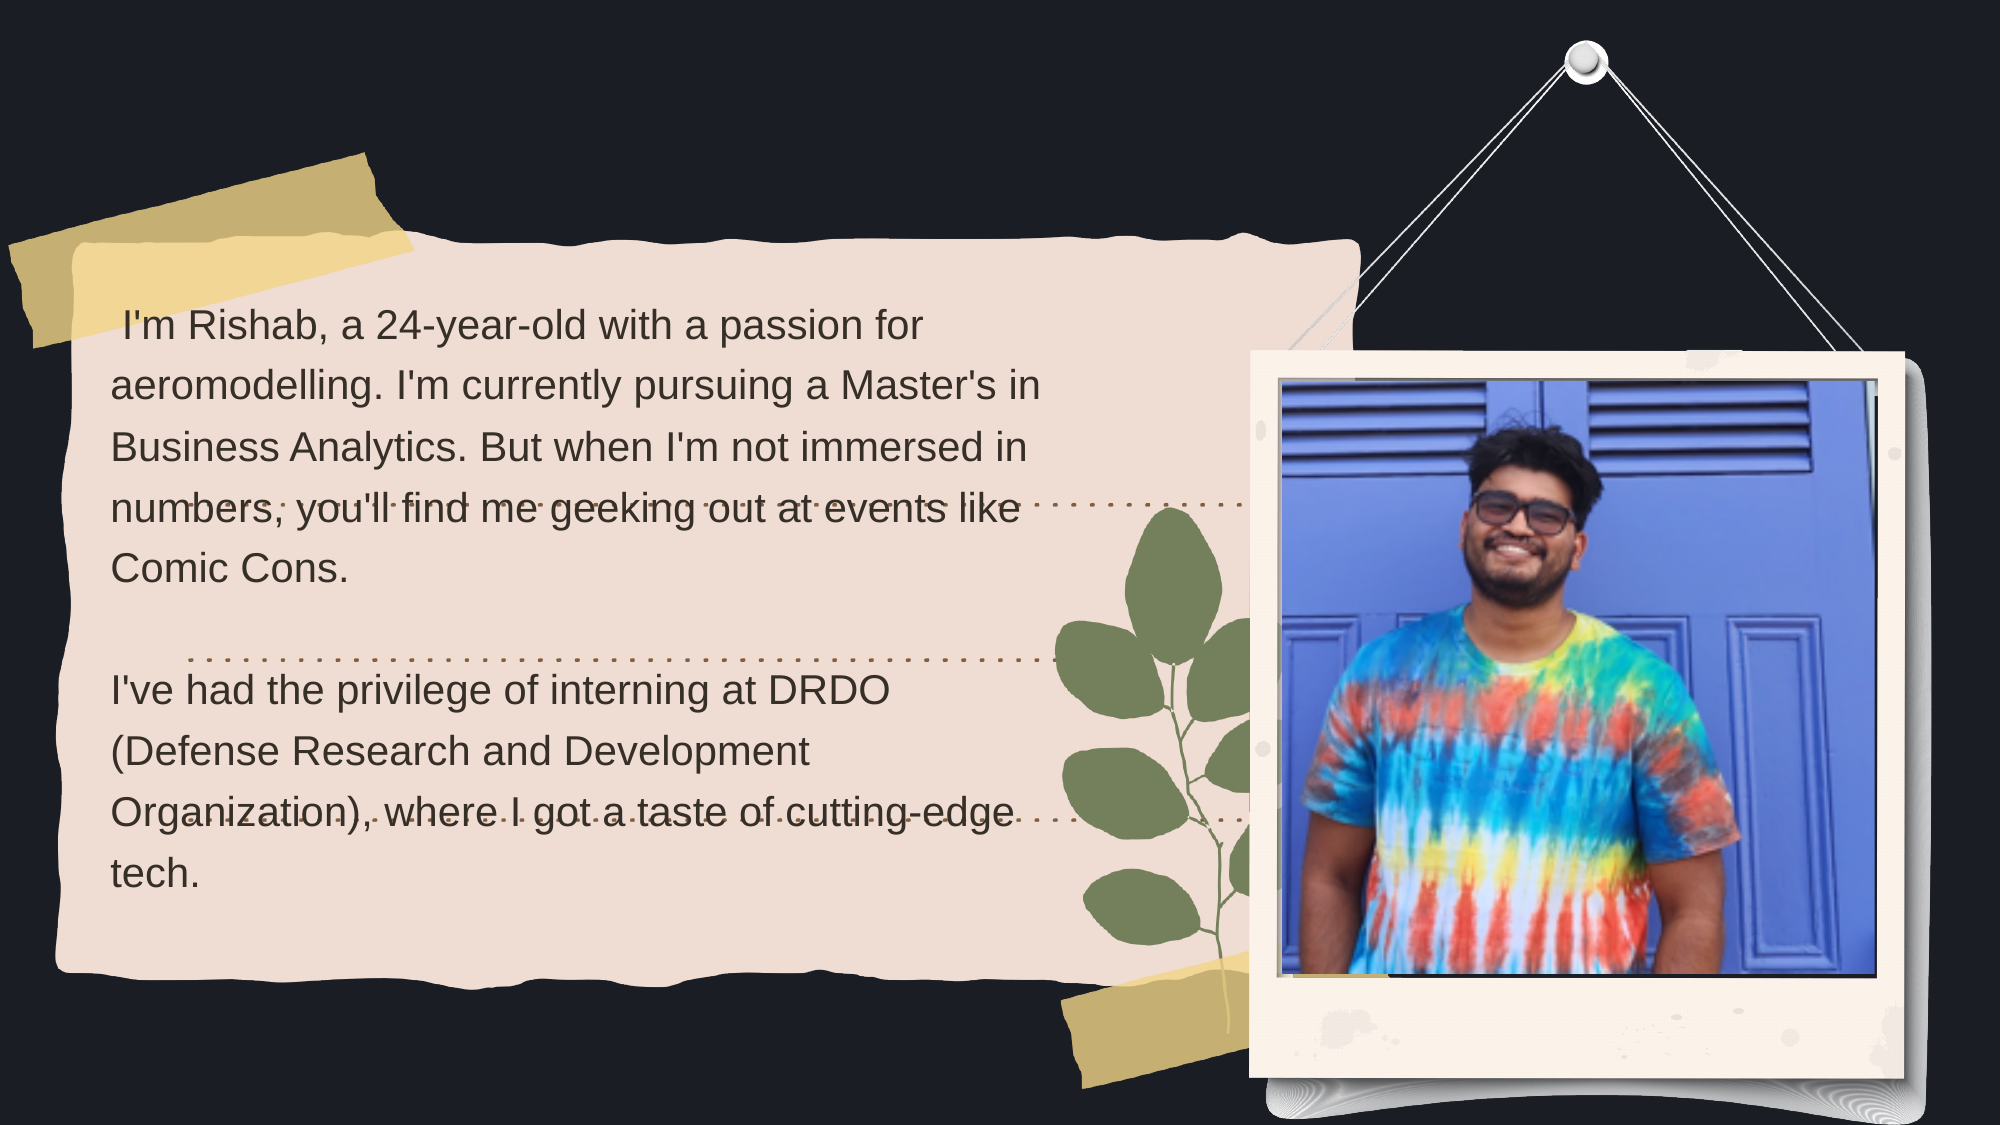

I'm Rishab, a 24-year-old with a passion for aeromodelling. I'm currently pursuing a Master's in Business Analytics. But when I'm not immersed in numbers, you'll find me geeking out at events like Comic Cons.

I've had the privilege of interning at DRDO (Defense Research and Development Organization), where I got a taste of cutting-edge tech.